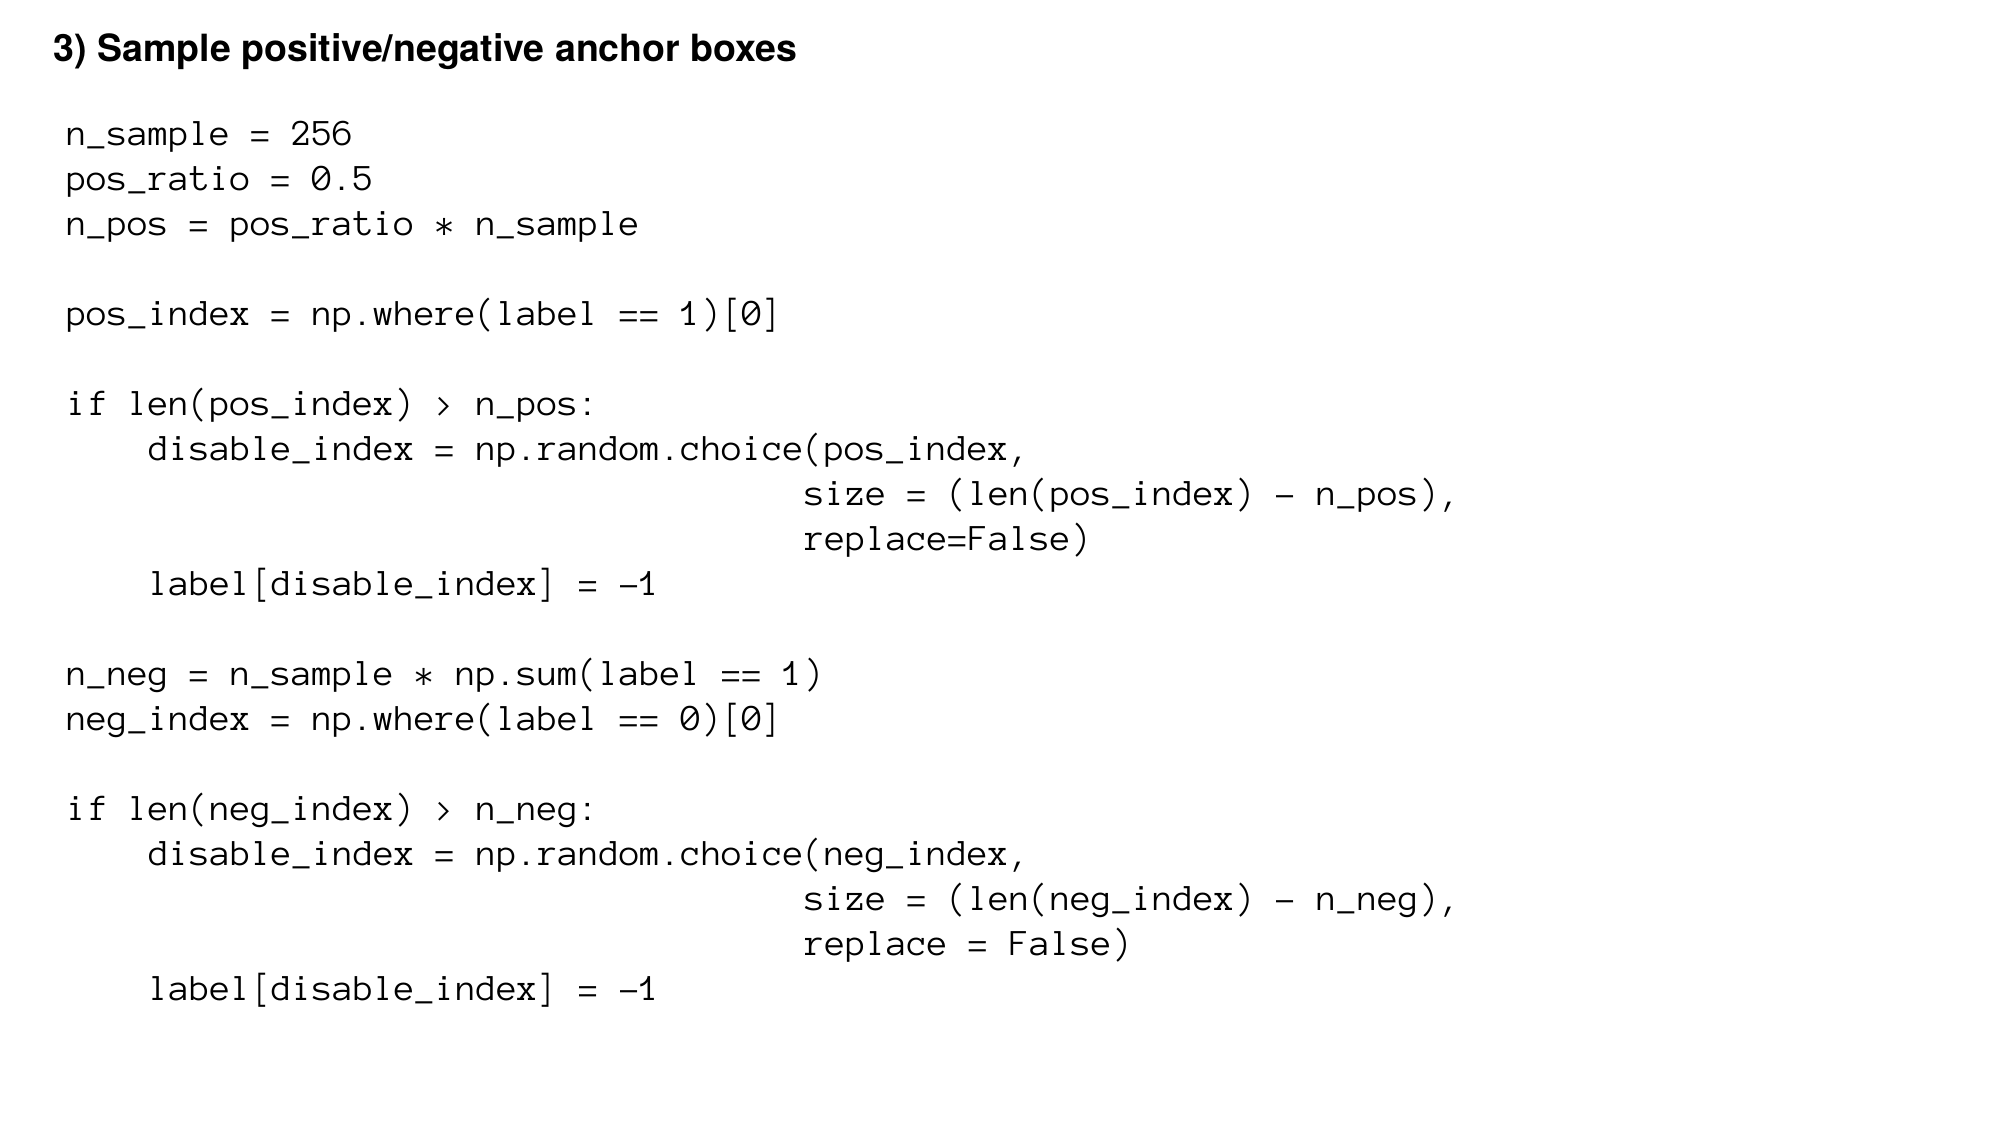

3) Sample positive/negative anchor boxes
n_sample = 256
pos_ratio = 0.5
n_pos = pos_ratio * n_sample

pos_index = np.where(label == 1)[0]

if len(pos_index) > n_pos:
    disable_index = np.random.choice(pos_index,
                                    size = (len(pos_index) - n_pos),
                                    replace=False)
    label[disable_index] = -1

n_neg = n_sample * np.sum(label == 1)
neg_index = np.where(label == 0)[0]

if len(neg_index) > n_neg:
    disable_index = np.random.choice(neg_index,
                                    size = (len(neg_index) - n_neg),
                                    replace = False)
    label[disable_index] = -1